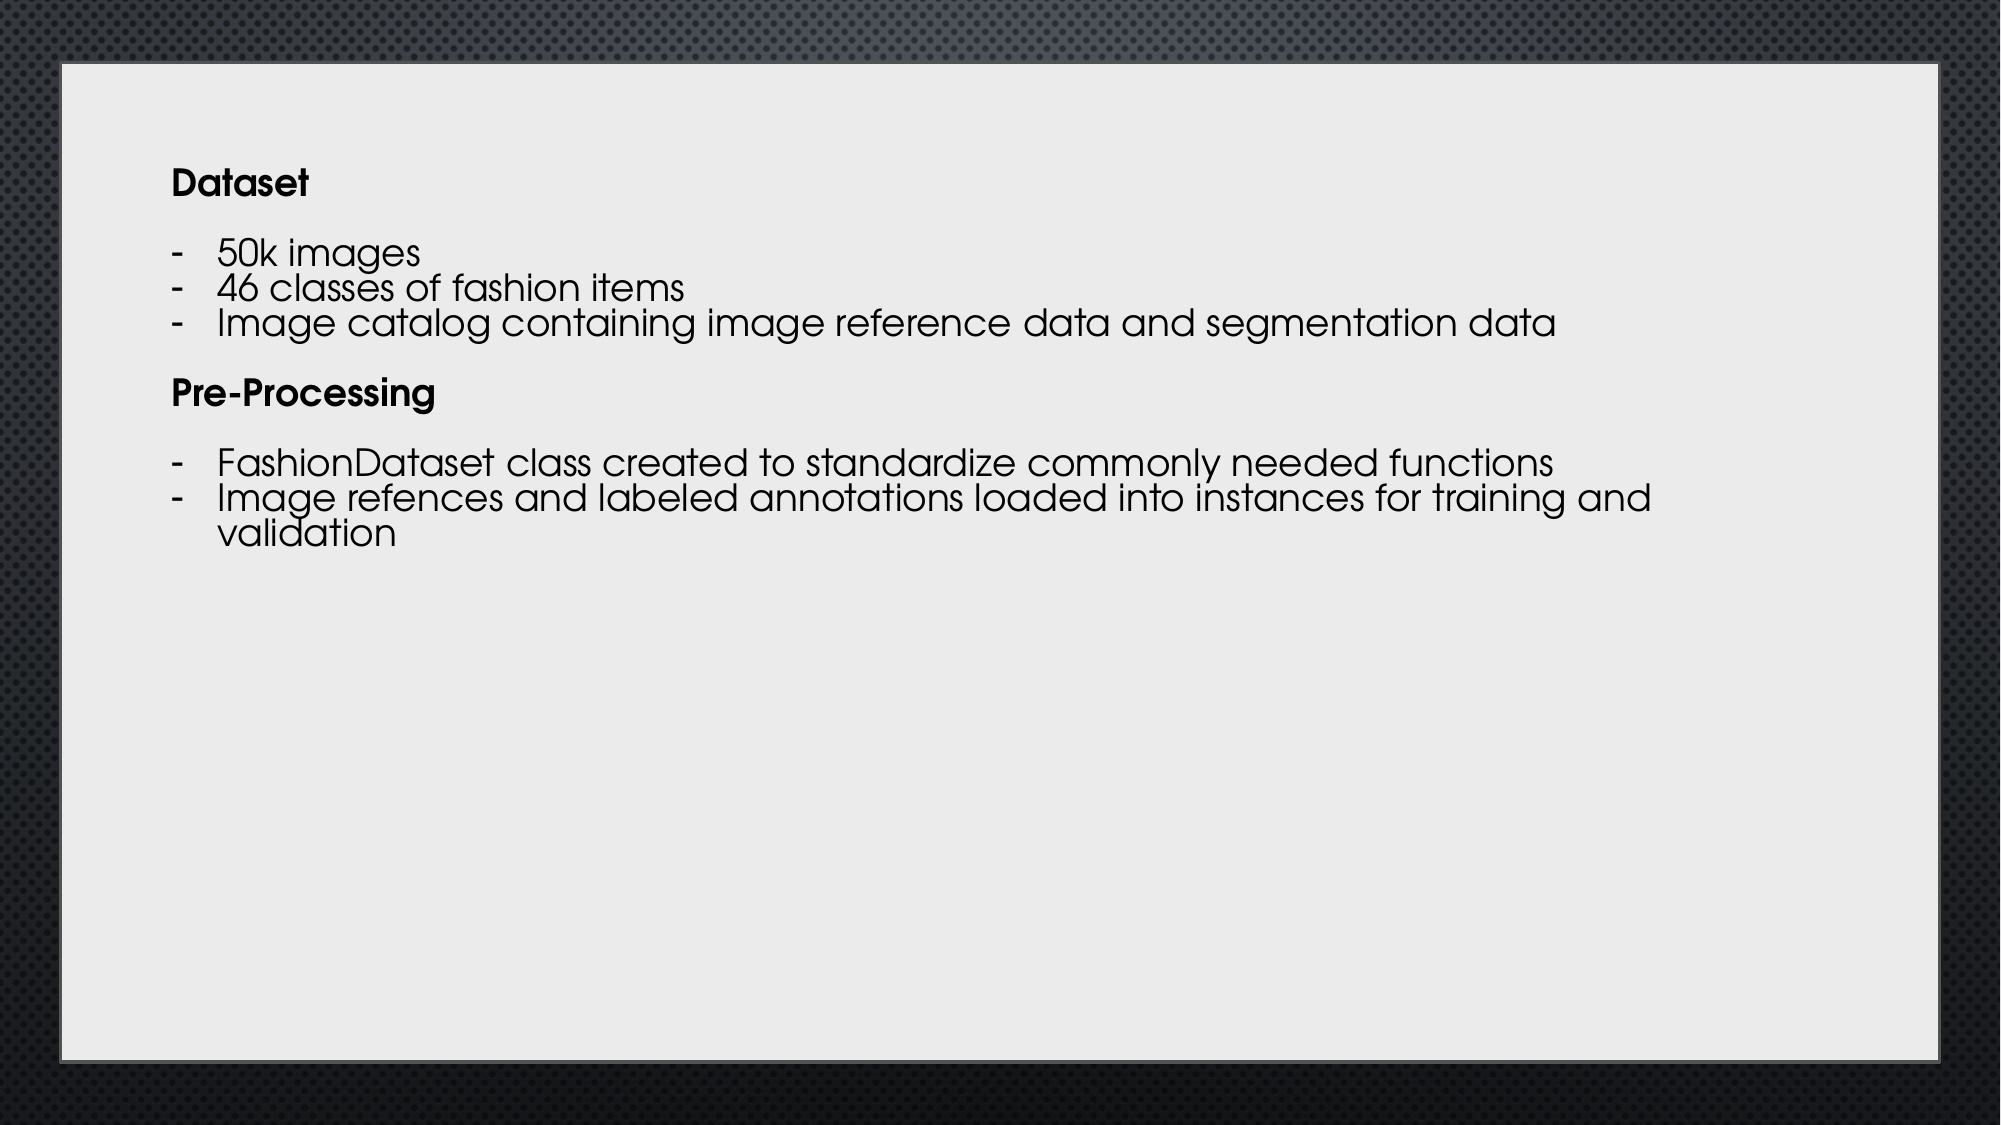

Dataset

50k images
46 classes of fashion items
Image catalog containing image reference data and segmentation data

Pre-Processing

FashionDataset class created to standardize commonly needed functions
Image refences and labeled annotations loaded into instances for training and validation